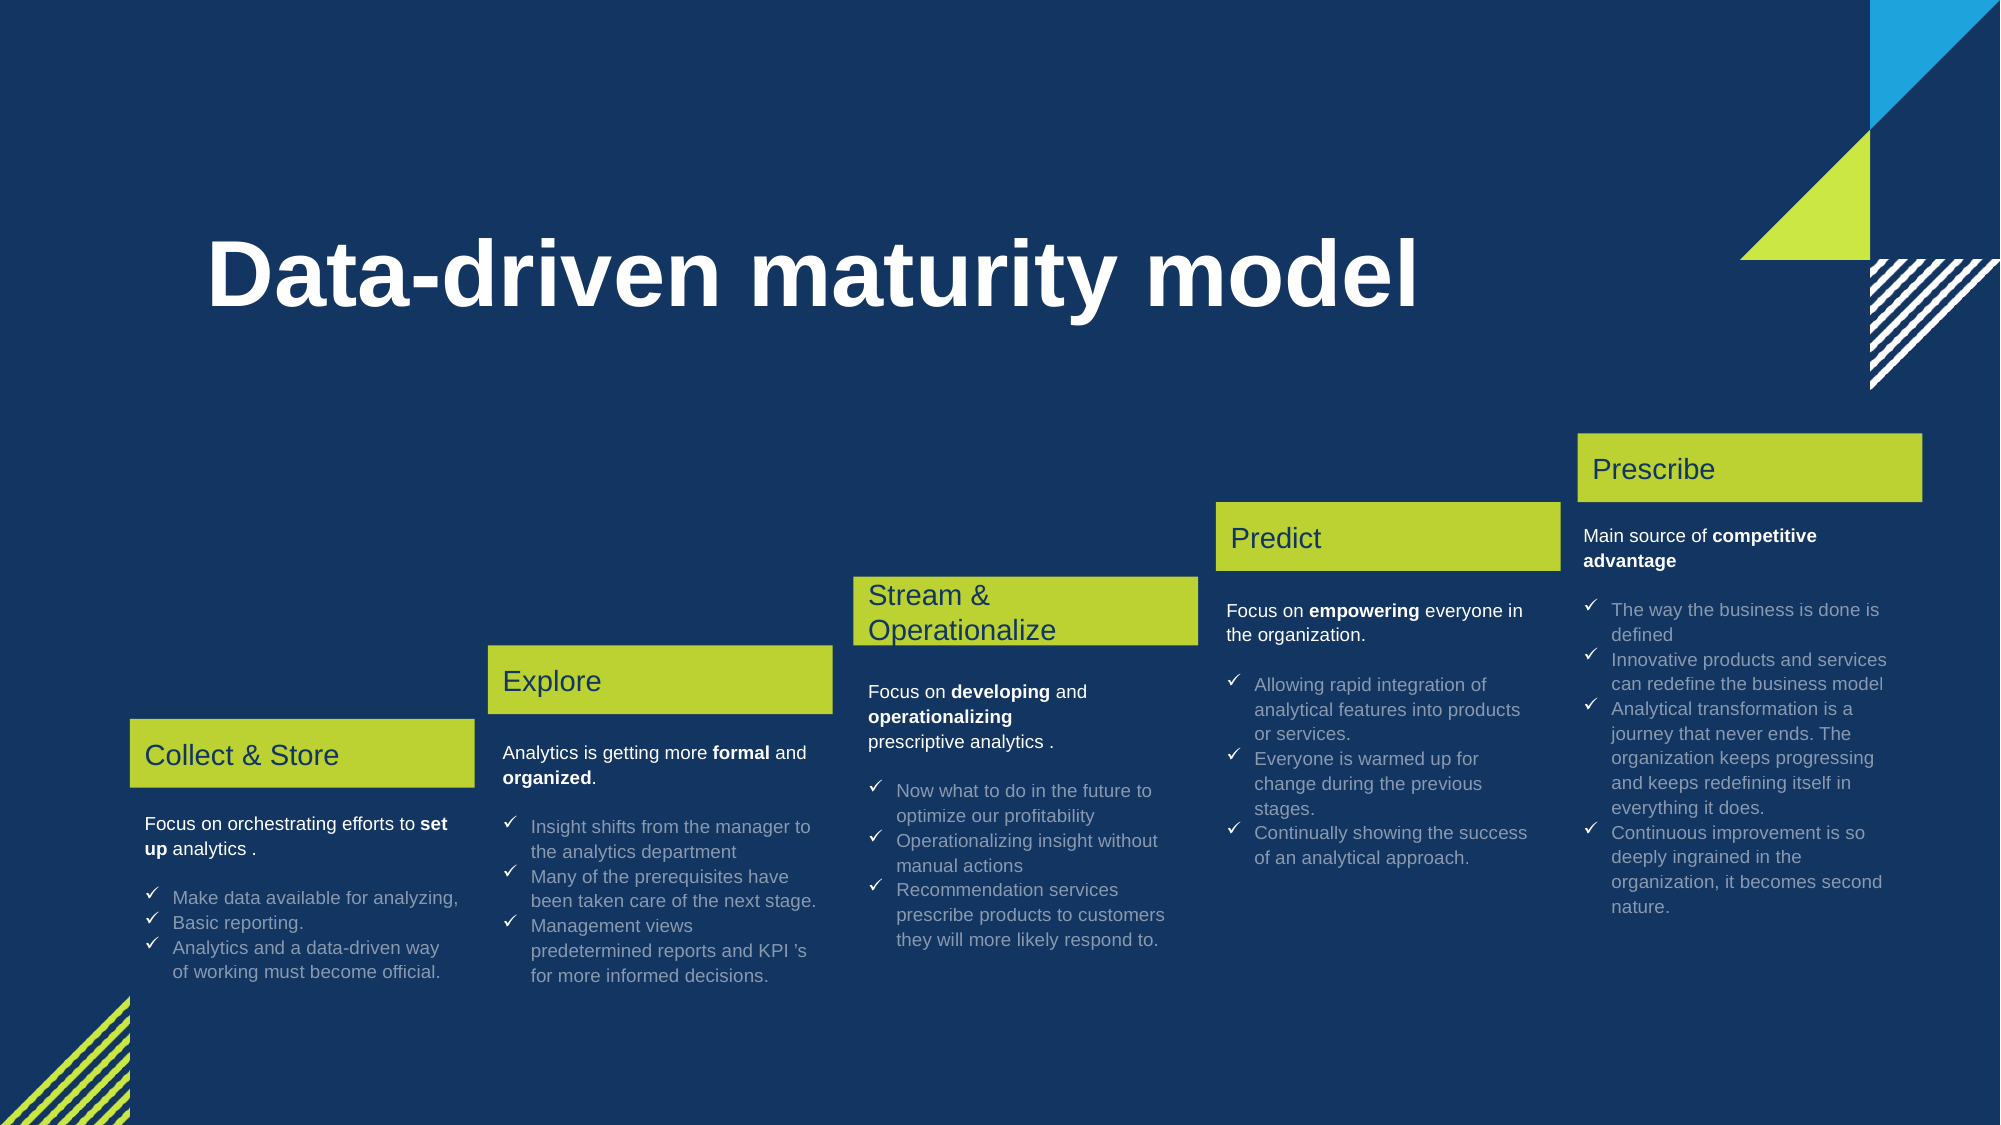

# Data-driven maturity model
Prescribe
Predict
Main source of competitive advantage

The way the business is done is defined
Innovative products and services can redefine the business model
Analytical transformation is a journey that never ends. The organization keeps progressing and keeps redefining itself in everything it does.
Continuous improvement is so deeply ingrained in the organization, it becomes second nature.
Stream & Operationalize
Focus on empowering everyone in the organization.

Allowing rapid integration of analytical features into products or services.
Everyone is warmed up for change during the previous stages.
Continually showing the success of an analytical approach.
Explore
Focus on developing and operationalizing prescriptive analytics .

Now what to do in the future to optimize our profitability
Operationalizing insight without manual actions
Recommendation services prescribe products to customers they will more likely respond to.
Collect & Store
Analytics is getting more formal and organized.

Insight shifts from the manager to the analytics department
Many of the prerequisites have been taken care of the next stage.
Management views predetermined reports and KPI ’s for more informed decisions.
Focus on orchestrating efforts to set up analytics .

Make data available for analyzing,
Basic reporting.
Analytics and a data-driven way of working must become official.